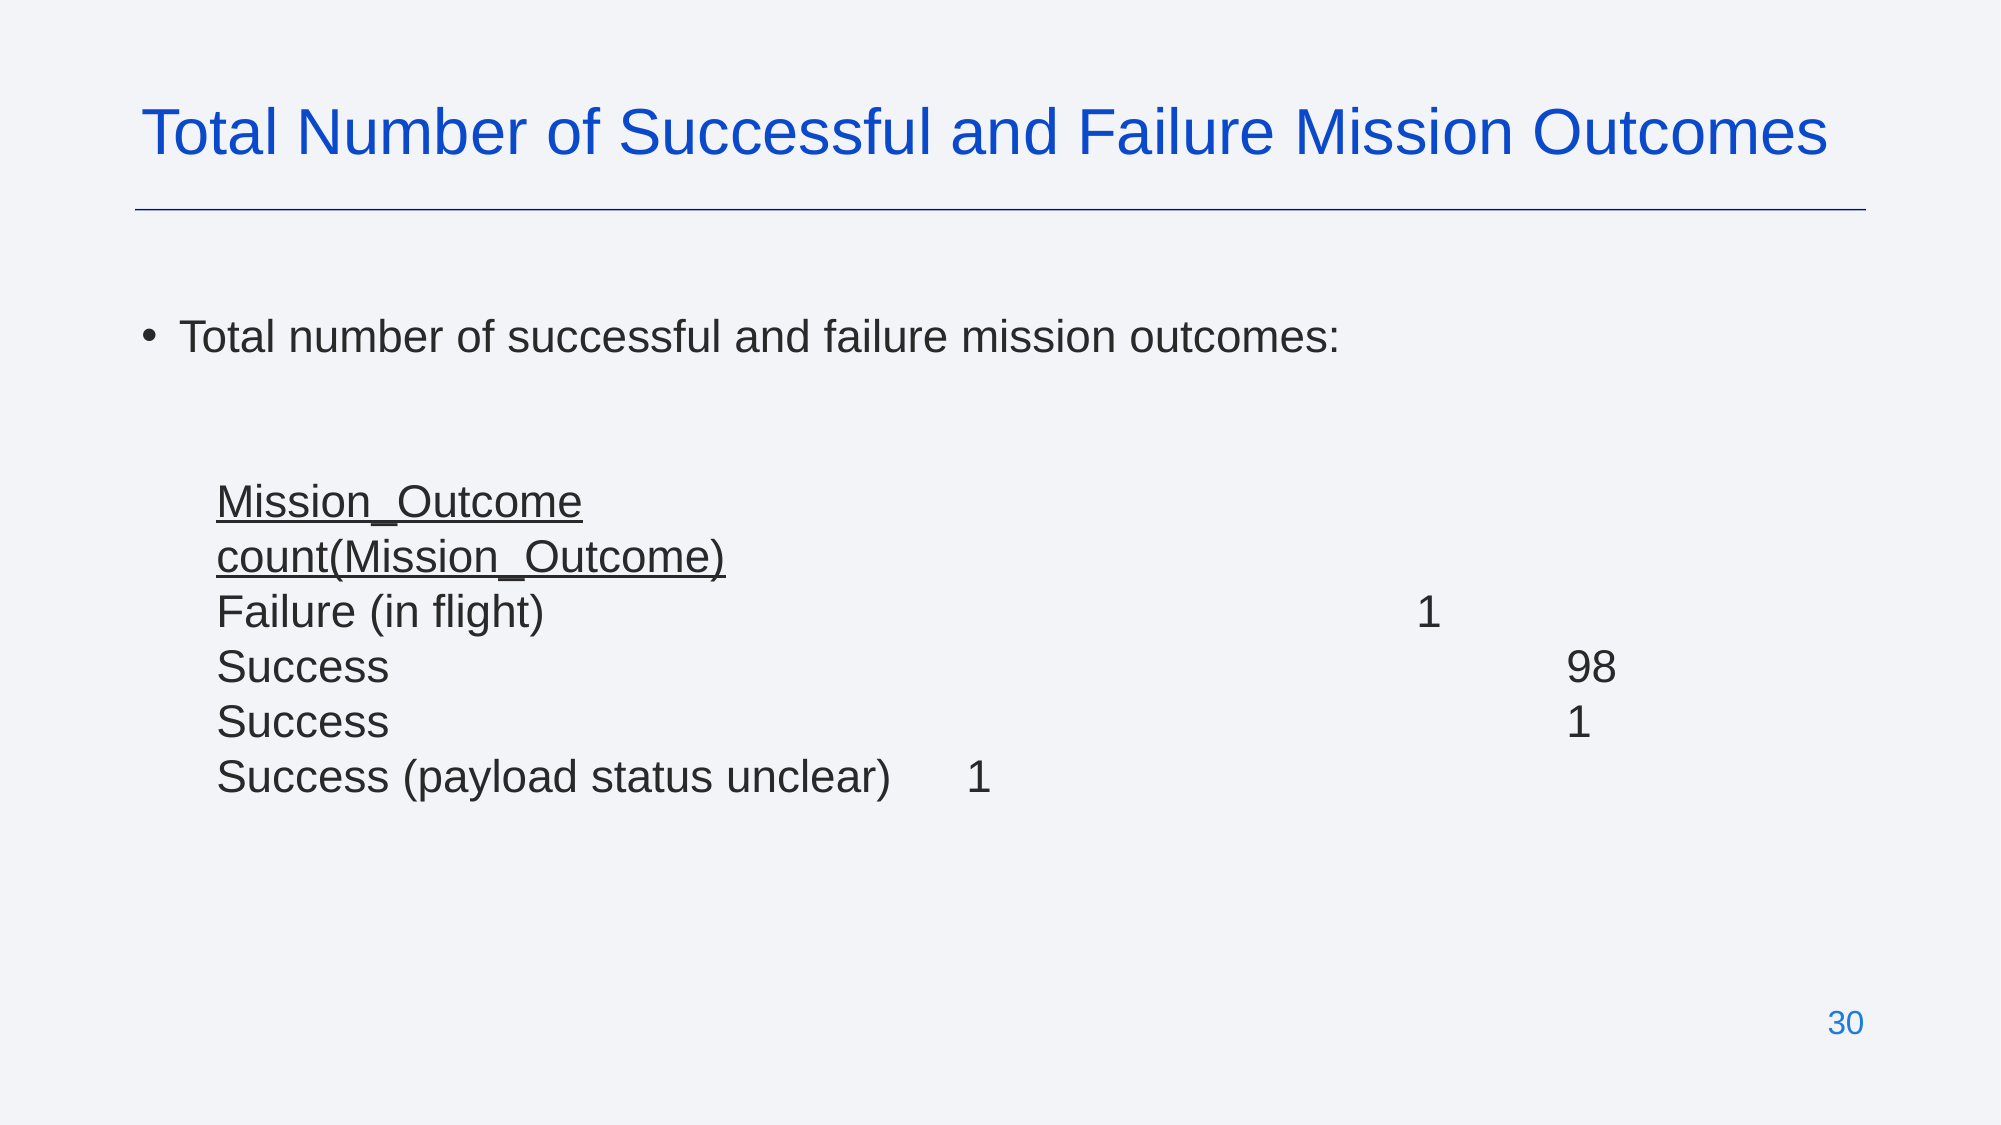

Total Number of Successful and Failure Mission Outcomes
Total number of successful and failure mission outcomes:

Mission_Outcome						count(Mission_Outcome)
Failure (in flight)						1
Success								98
Success								1
Success (payload status unclear)	1

30